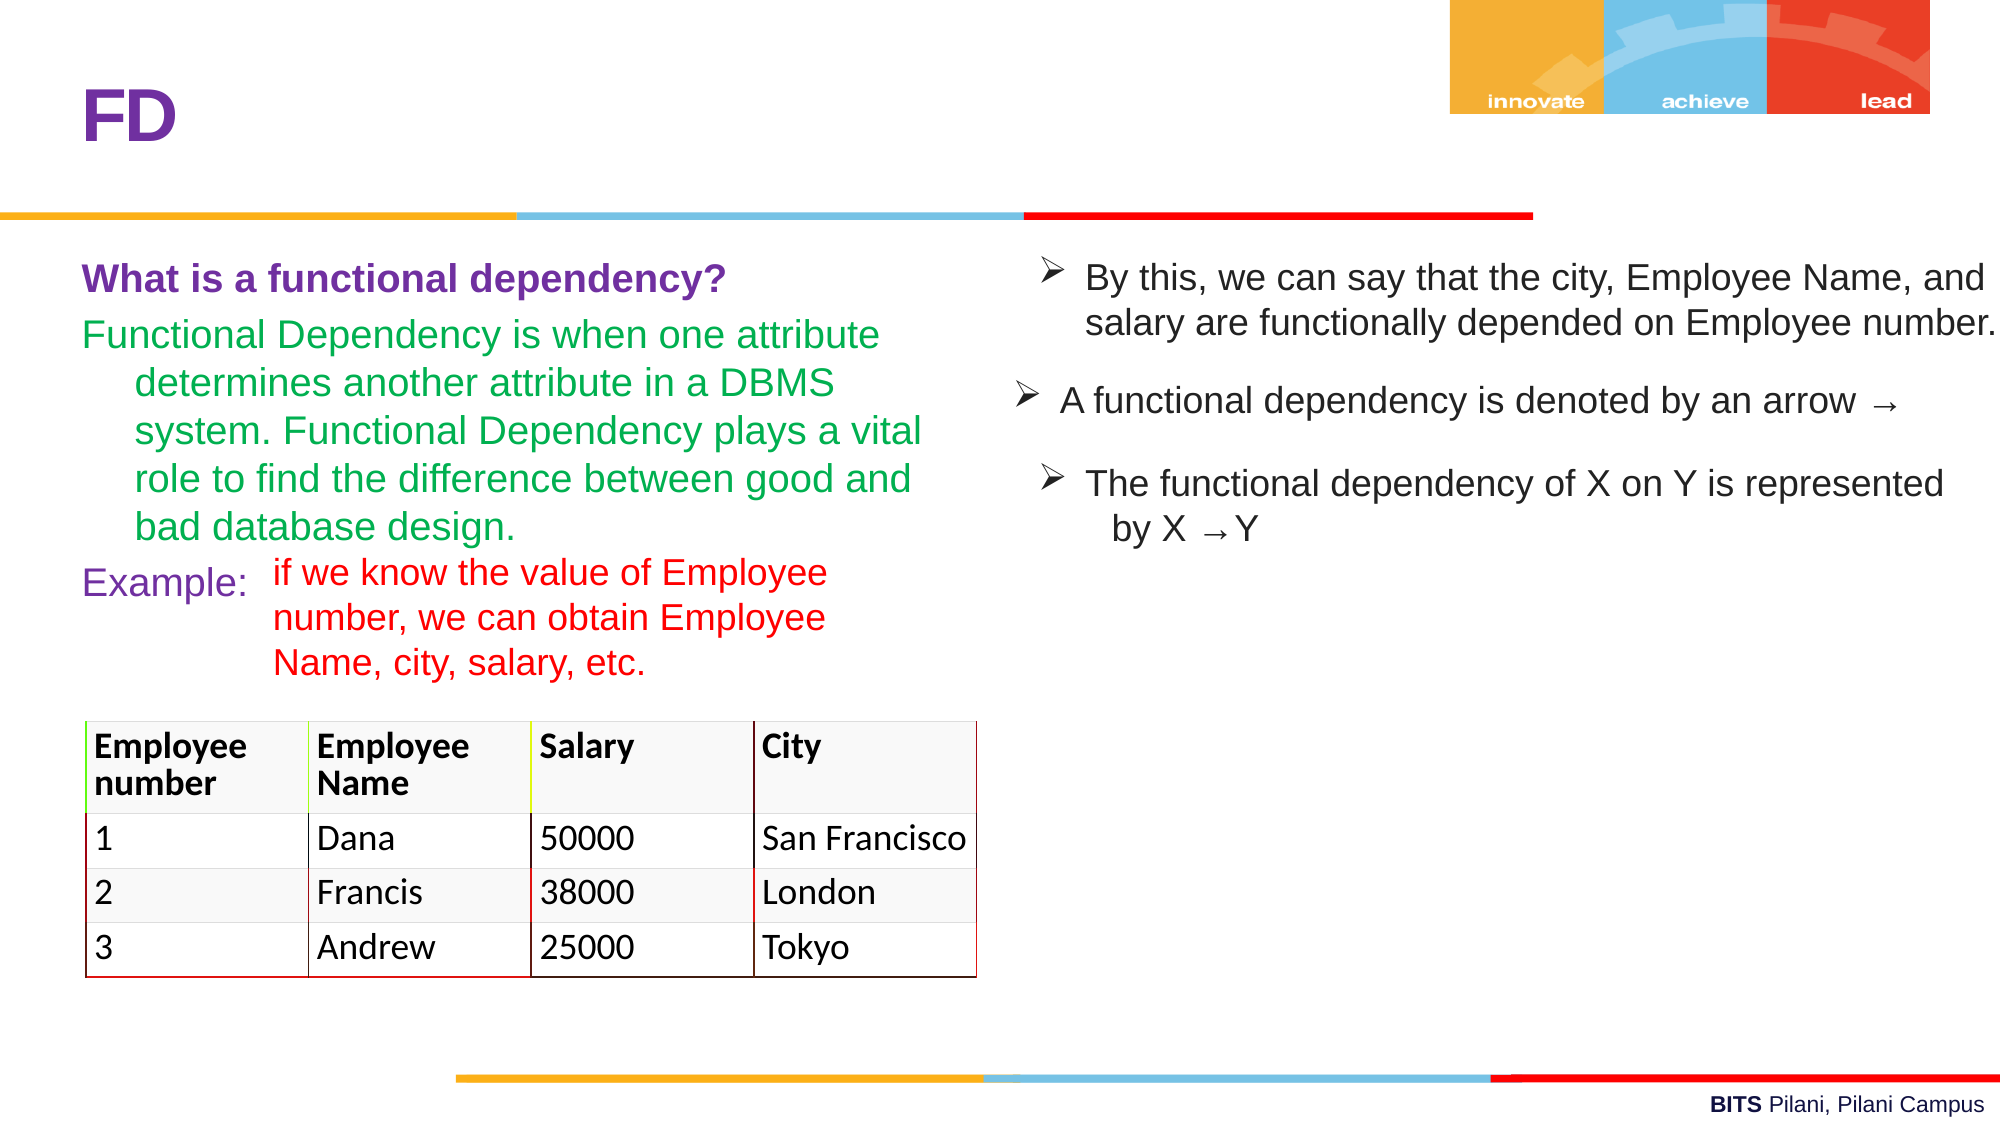

FD
What is a functional dependency?
Functional Dependency is when one attribute determines another attribute in a DBMS system. Functional Dependency plays a vital role to find the difference between good and bad database design.
Example:
By this, we can say that the city, Employee Name, and salary are functionally depended on Employee number.
A functional dependency is denoted by an arrow →
The functional dependency of X on Y is represented
       by X →Y
if we know the value of Employee number, we can obtain Employee Name, city, salary, etc.
| Employee number | Employee Name | Salary | City |
| --- | --- | --- | --- |
| 1 | Dana | 50000 | San Francisco |
| 2 | Francis | 38000 | London |
| 3 | Andrew | 25000 | Tokyo |